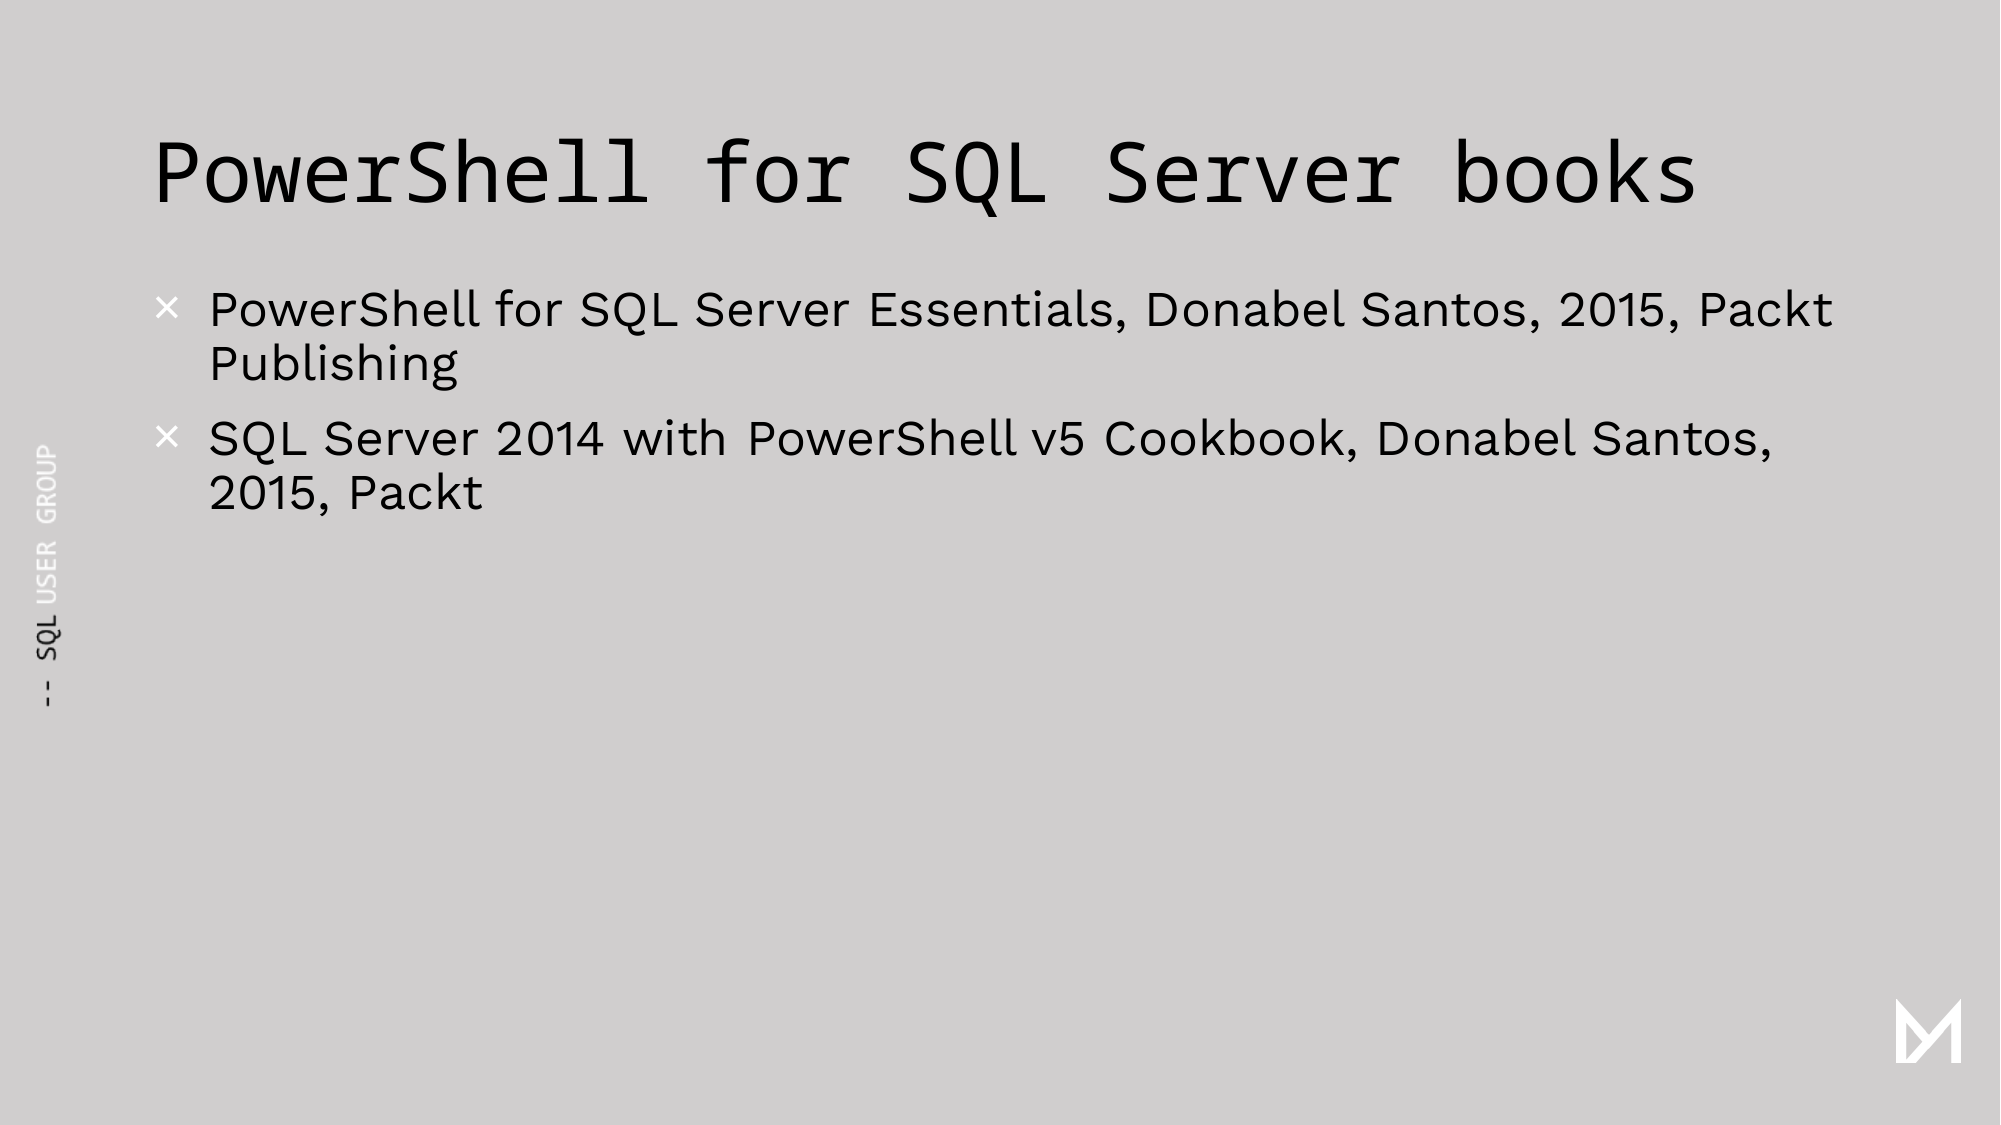

# PowerShell for SQL Server books
PowerShell for SQL Server Essentials, Donabel Santos, 2015, Packt Publishing
SQL Server 2014 with PowerShell v5 Cookbook, Donabel Santos, 2015, Packt